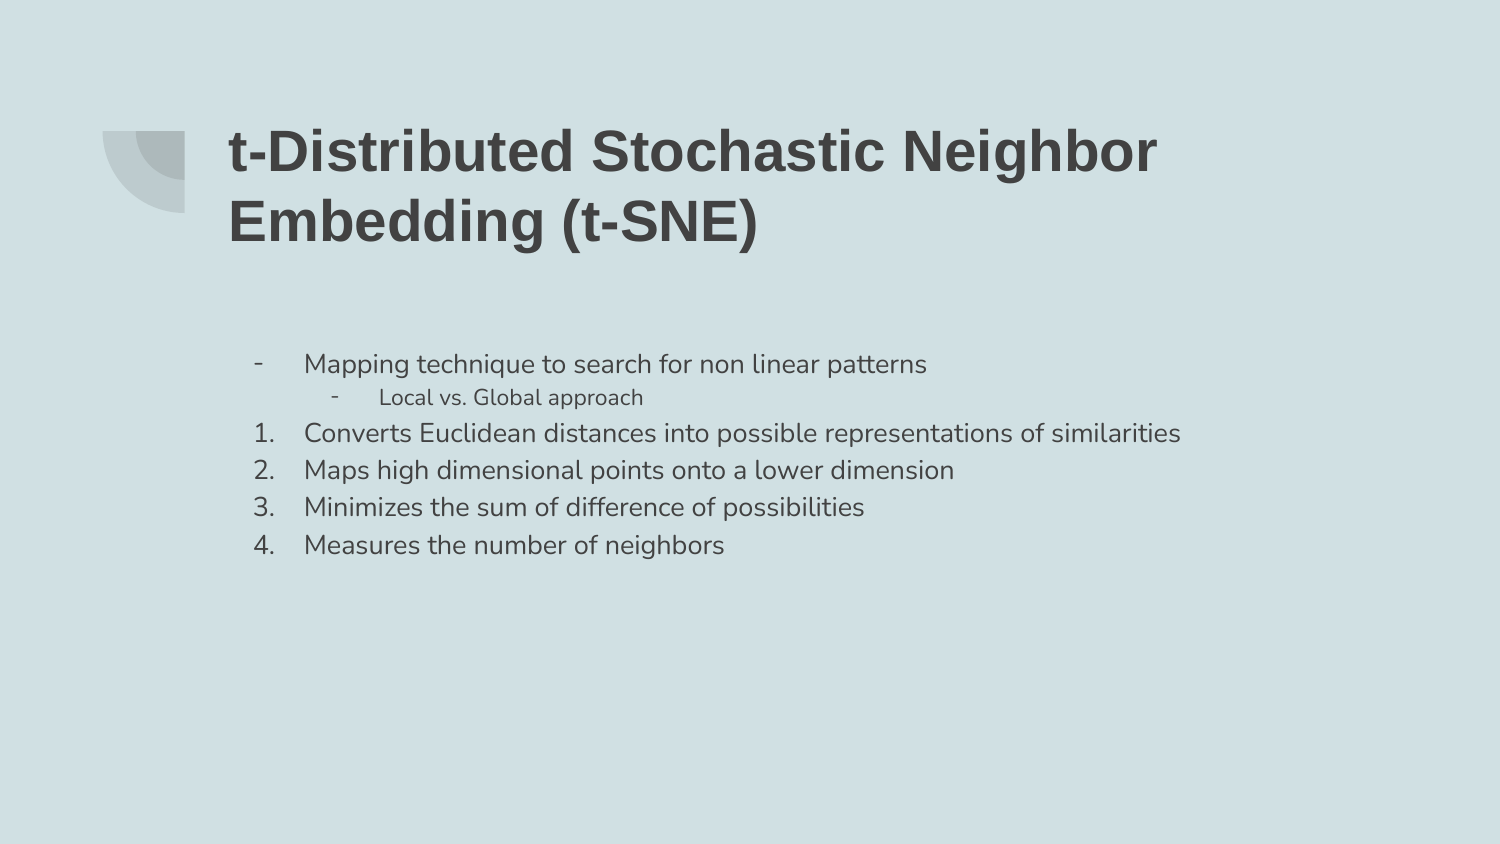

# t-Distributed Stochastic Neighbor Embedding (t-SNE)
Mapping technique to search for non linear patterns
Local vs. Global approach
Converts Euclidean distances into possible representations of similarities
Maps high dimensional points onto a lower dimension
Minimizes the sum of difference of possibilities
Measures the number of neighbors